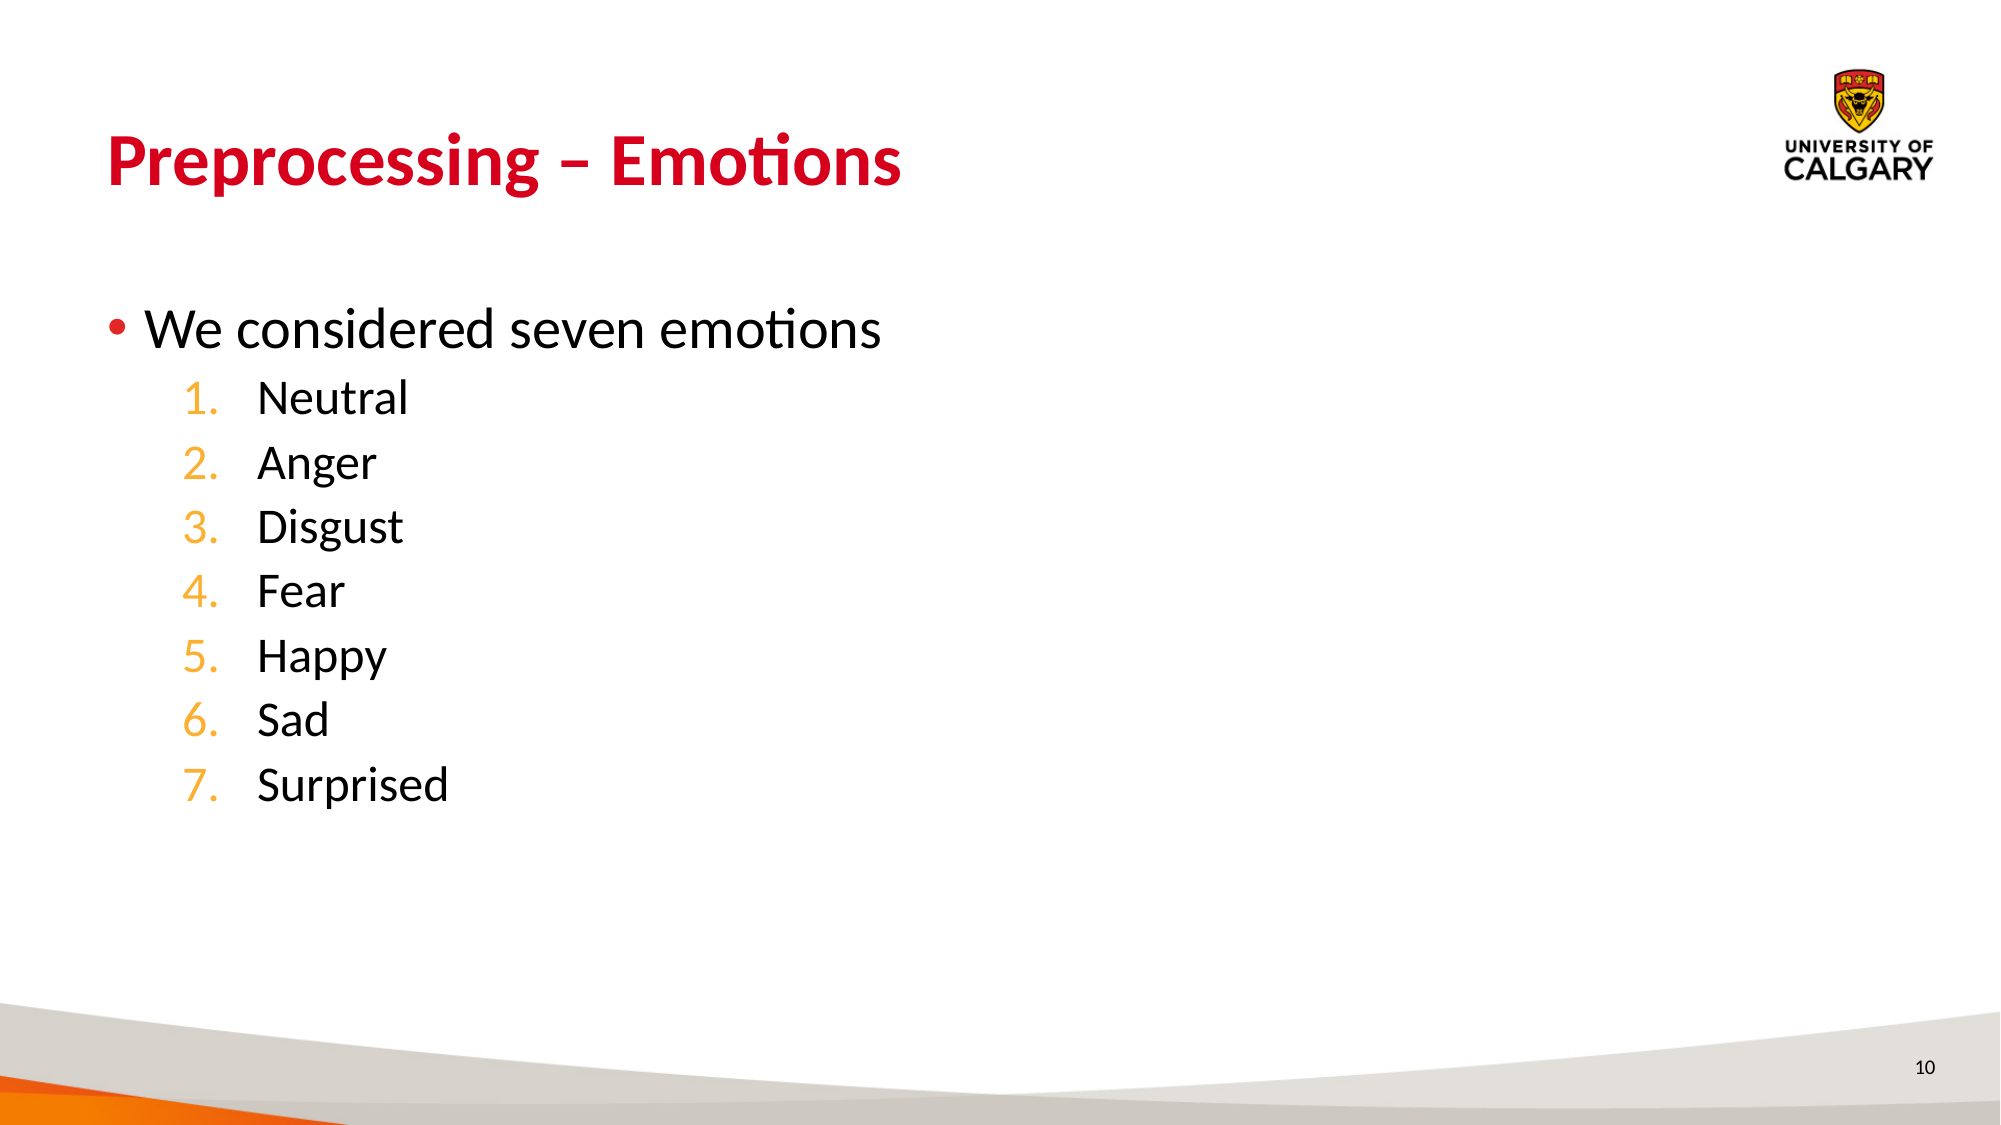

# Preprocessing – Emotions
We considered seven emotions
Neutral
Anger
Disgust
Fear
Happy
Sad
Surprised
10